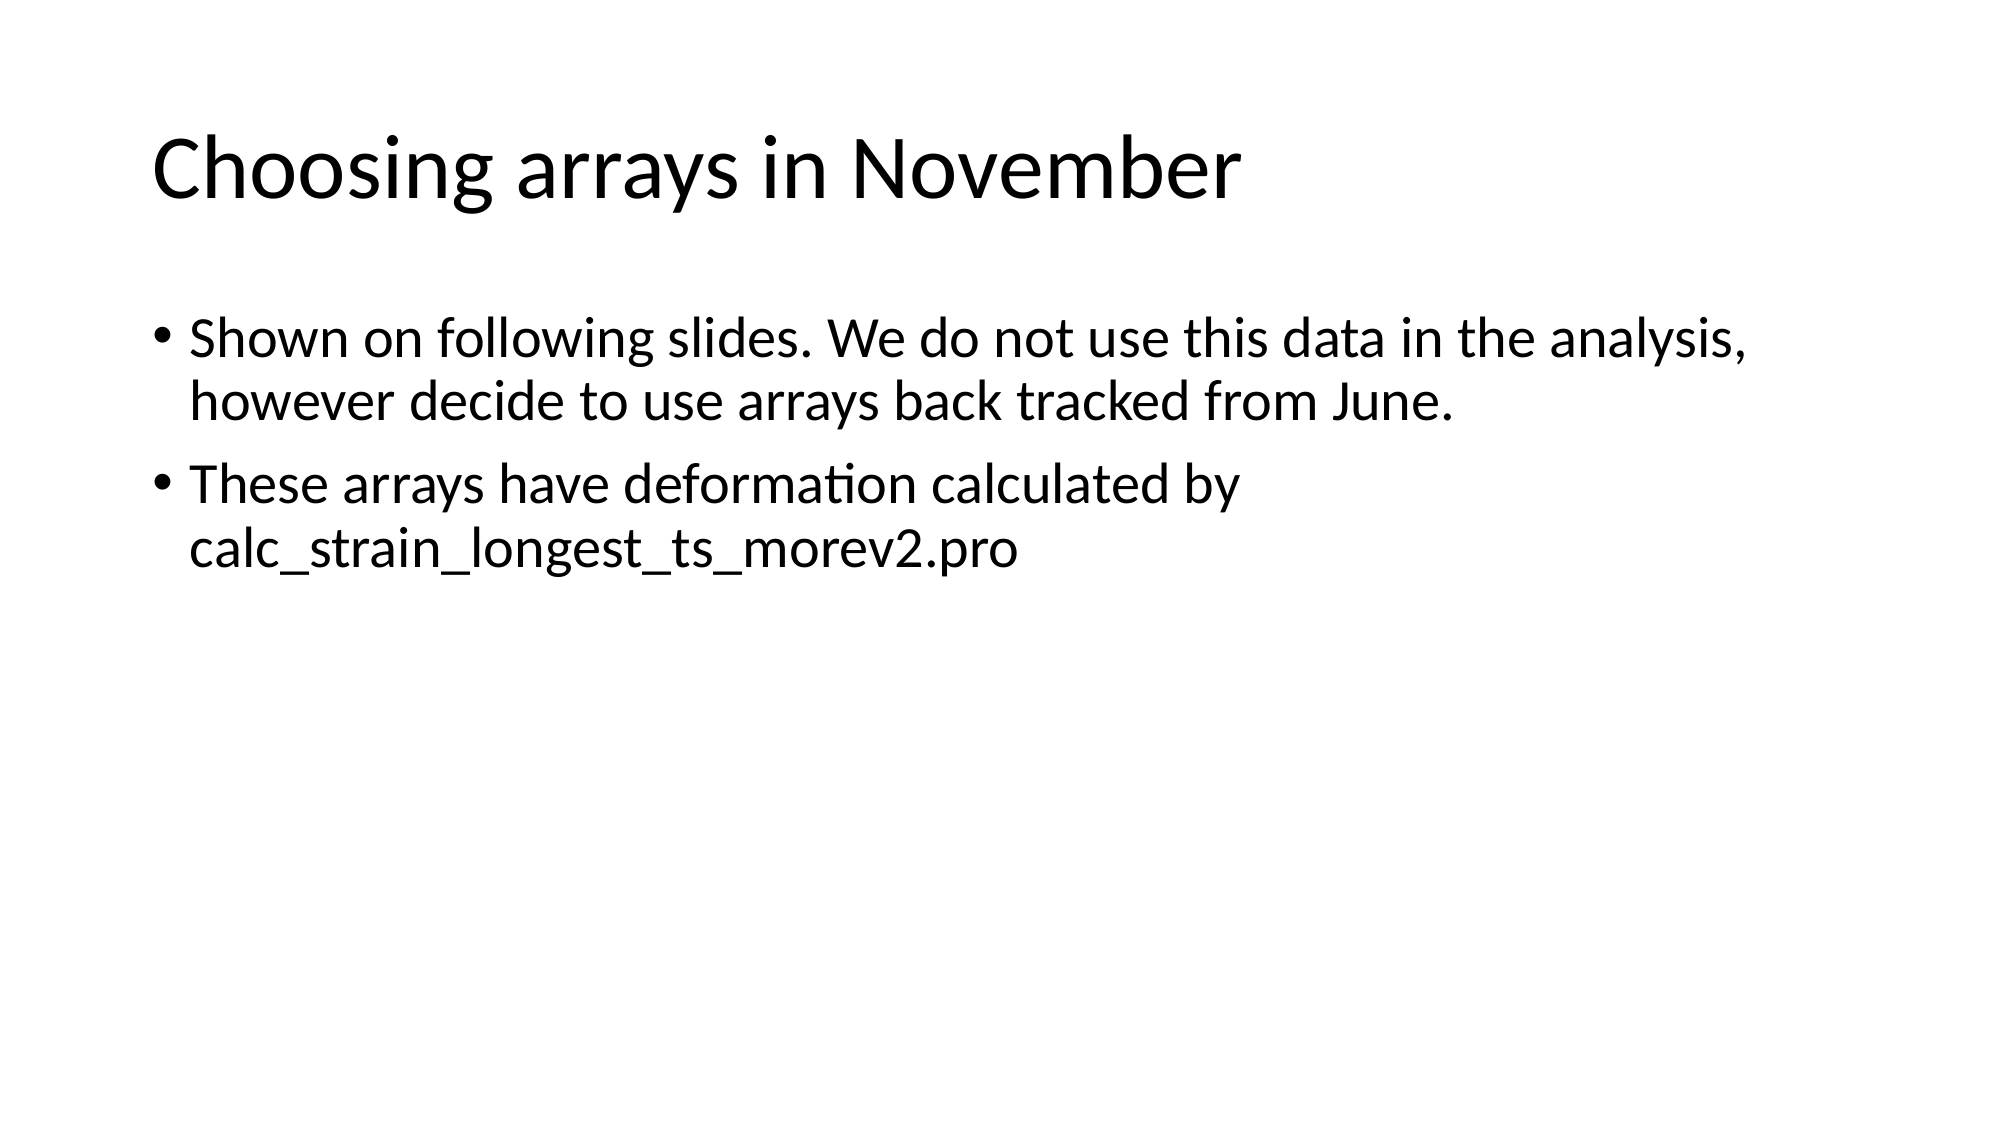

# Choosing arrays in November
Shown on following slides. We do not use this data in the analysis, however decide to use arrays back tracked from June.
These arrays have deformation calculated by calc_strain_longest_ts_morev2.pro